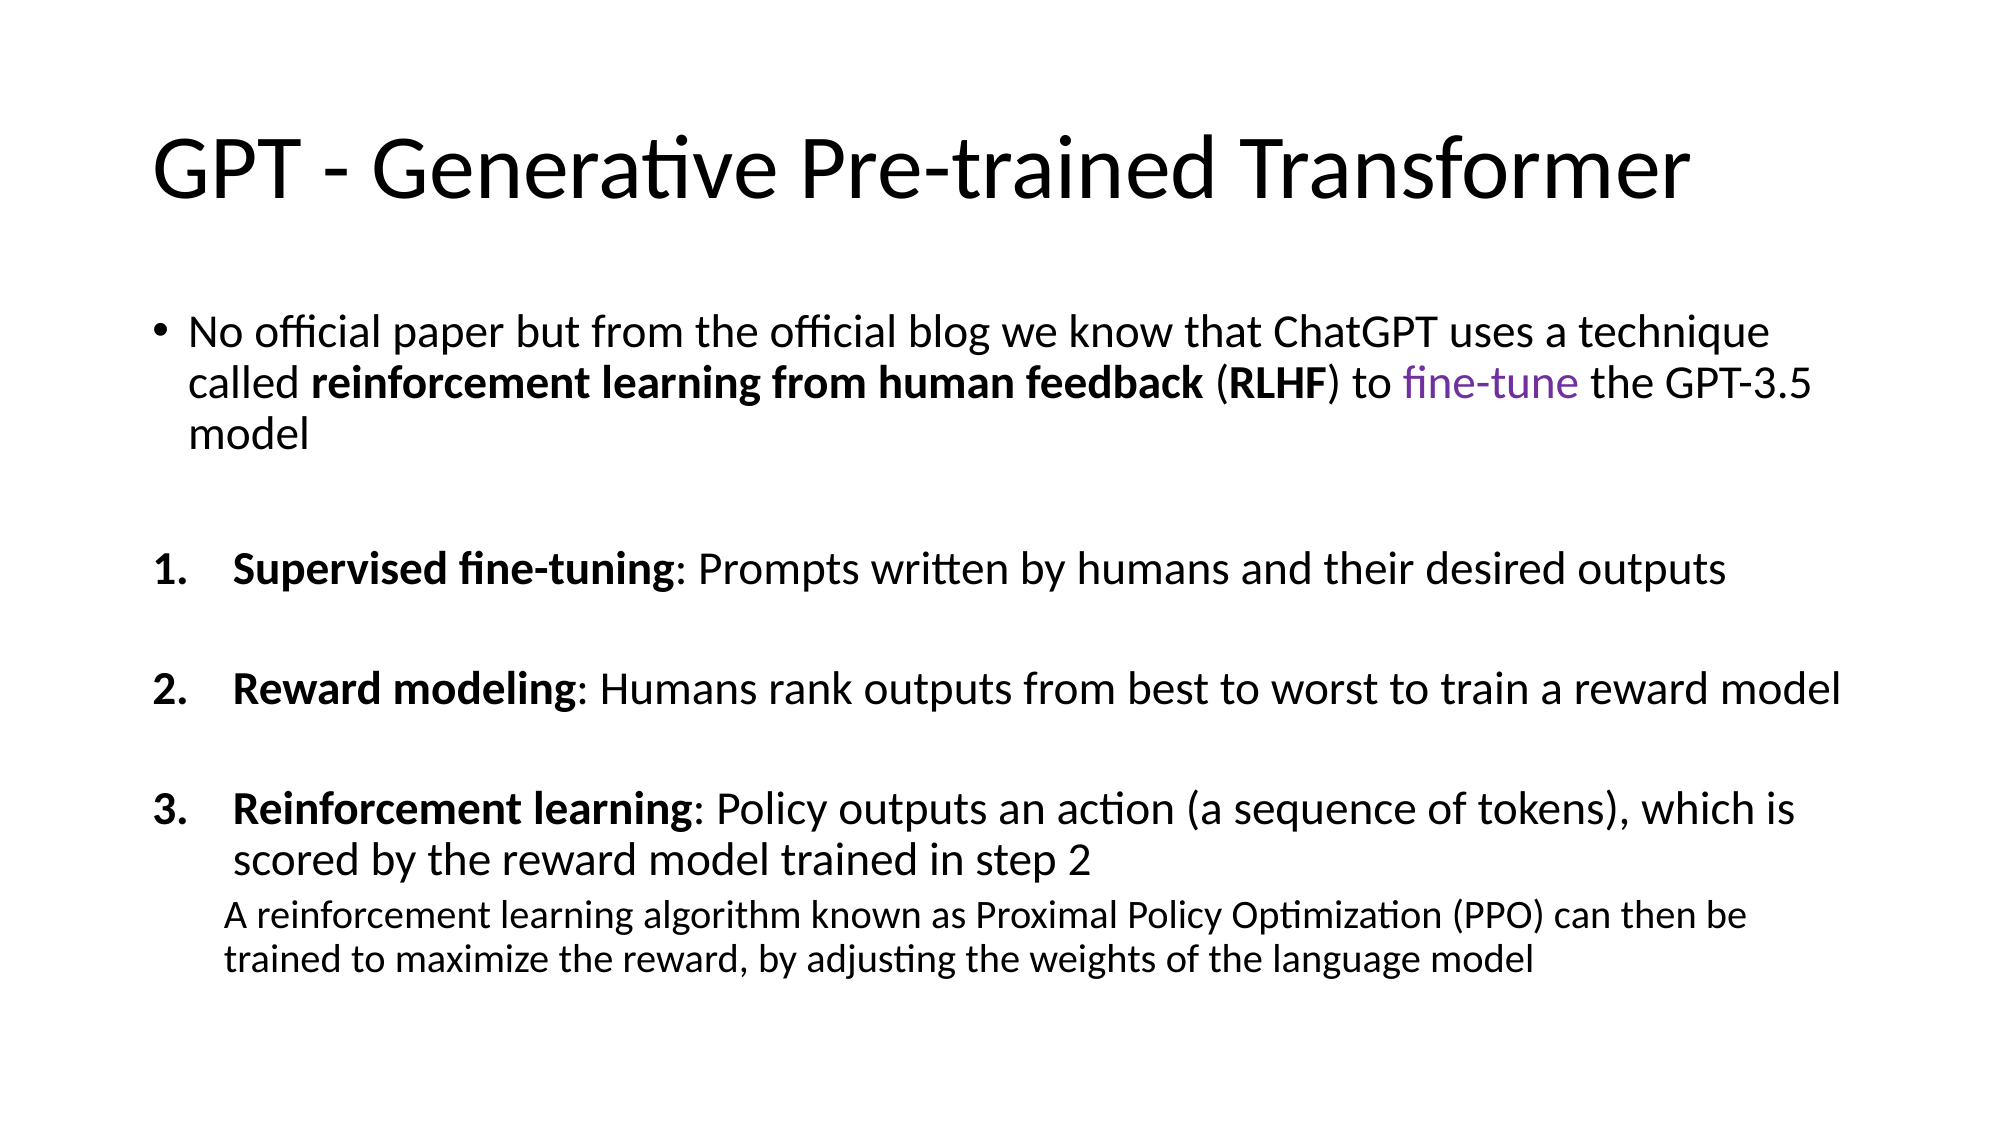

# GPT - Generative Pre-trained Transformer
No official paper but from the official blog we know that ChatGPT uses a technique called reinforcement learning from human feedback (RLHF) to fine-tune the GPT-3.5 model

Supervised fine-tuning: Prompts written by humans and their desired outputs

Reward modeling: Humans rank outputs from best to worst to train a reward model

Reinforcement learning: Policy outputs an action (a sequence of tokens), which is scored by the reward model trained in step 2
A reinforcement learning algorithm known as Proximal Policy Optimization (PPO) can then be trained to maximize the reward, by adjusting the weights of the language model